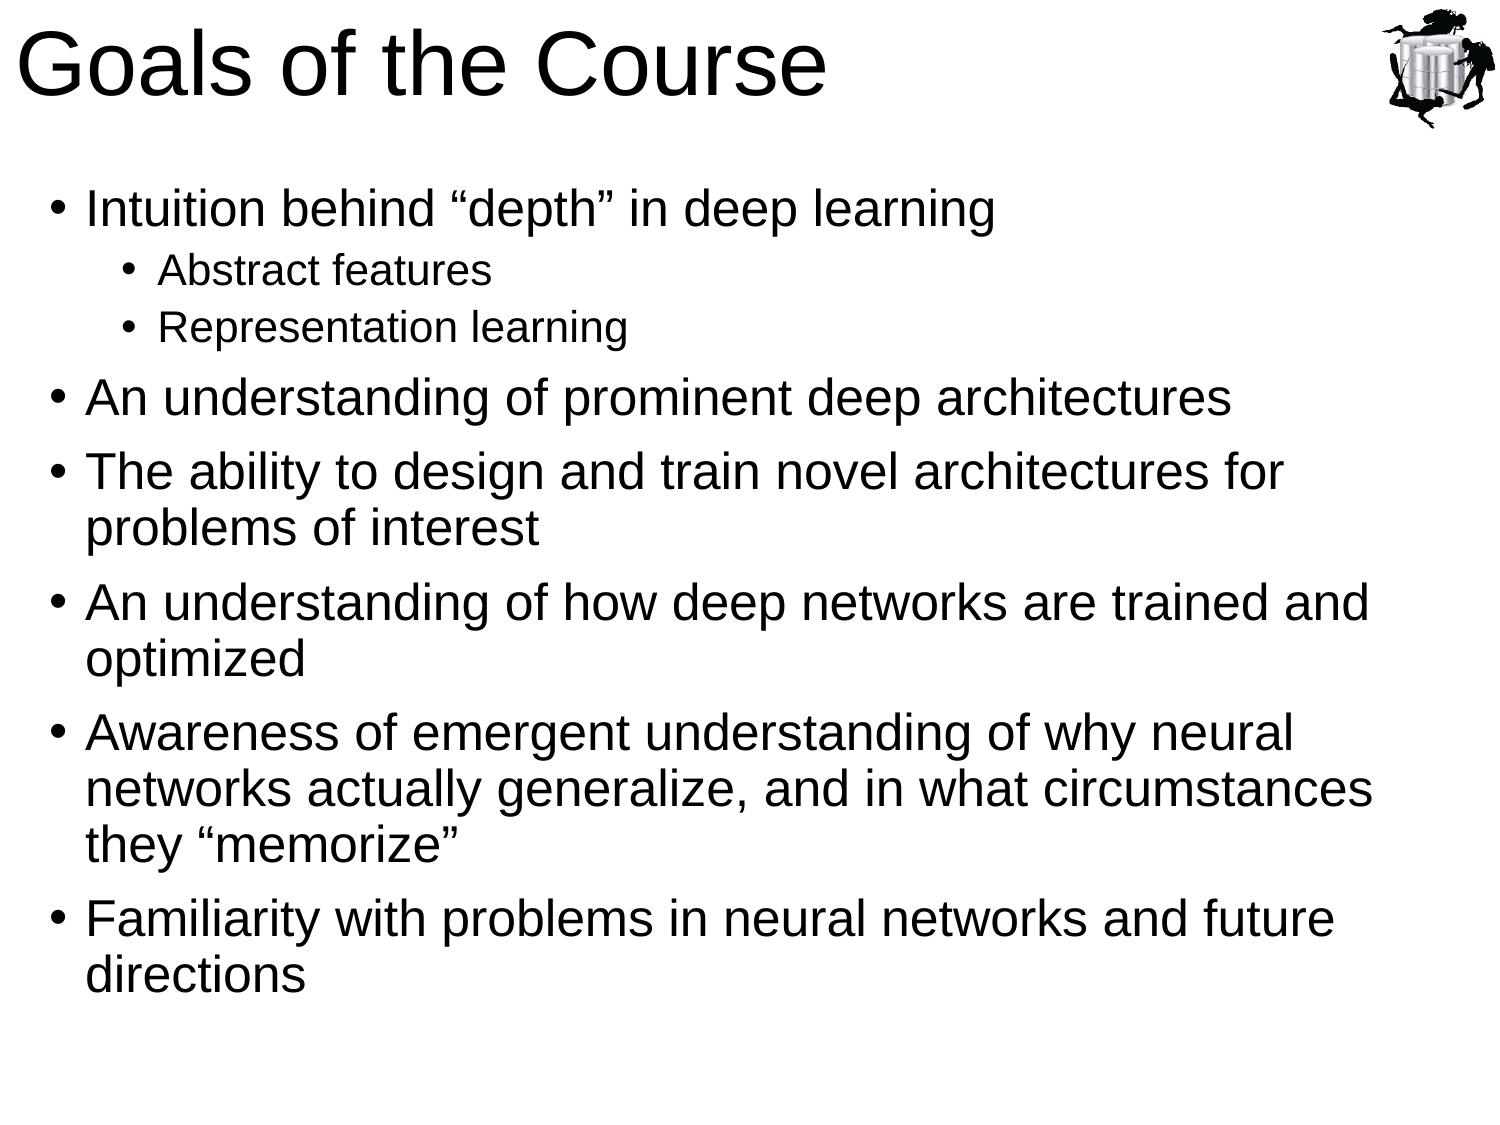

# Goals of the Course
Intuition behind “depth” in deep learning
Abstract features
Representation learning
An understanding of prominent deep architectures
The ability to design and train novel architectures for problems of interest
An understanding of how deep networks are trained and optimized
Awareness of emergent understanding of why neural networks actually generalize, and in what circumstances they “memorize”
Familiarity with problems in neural networks and future directions